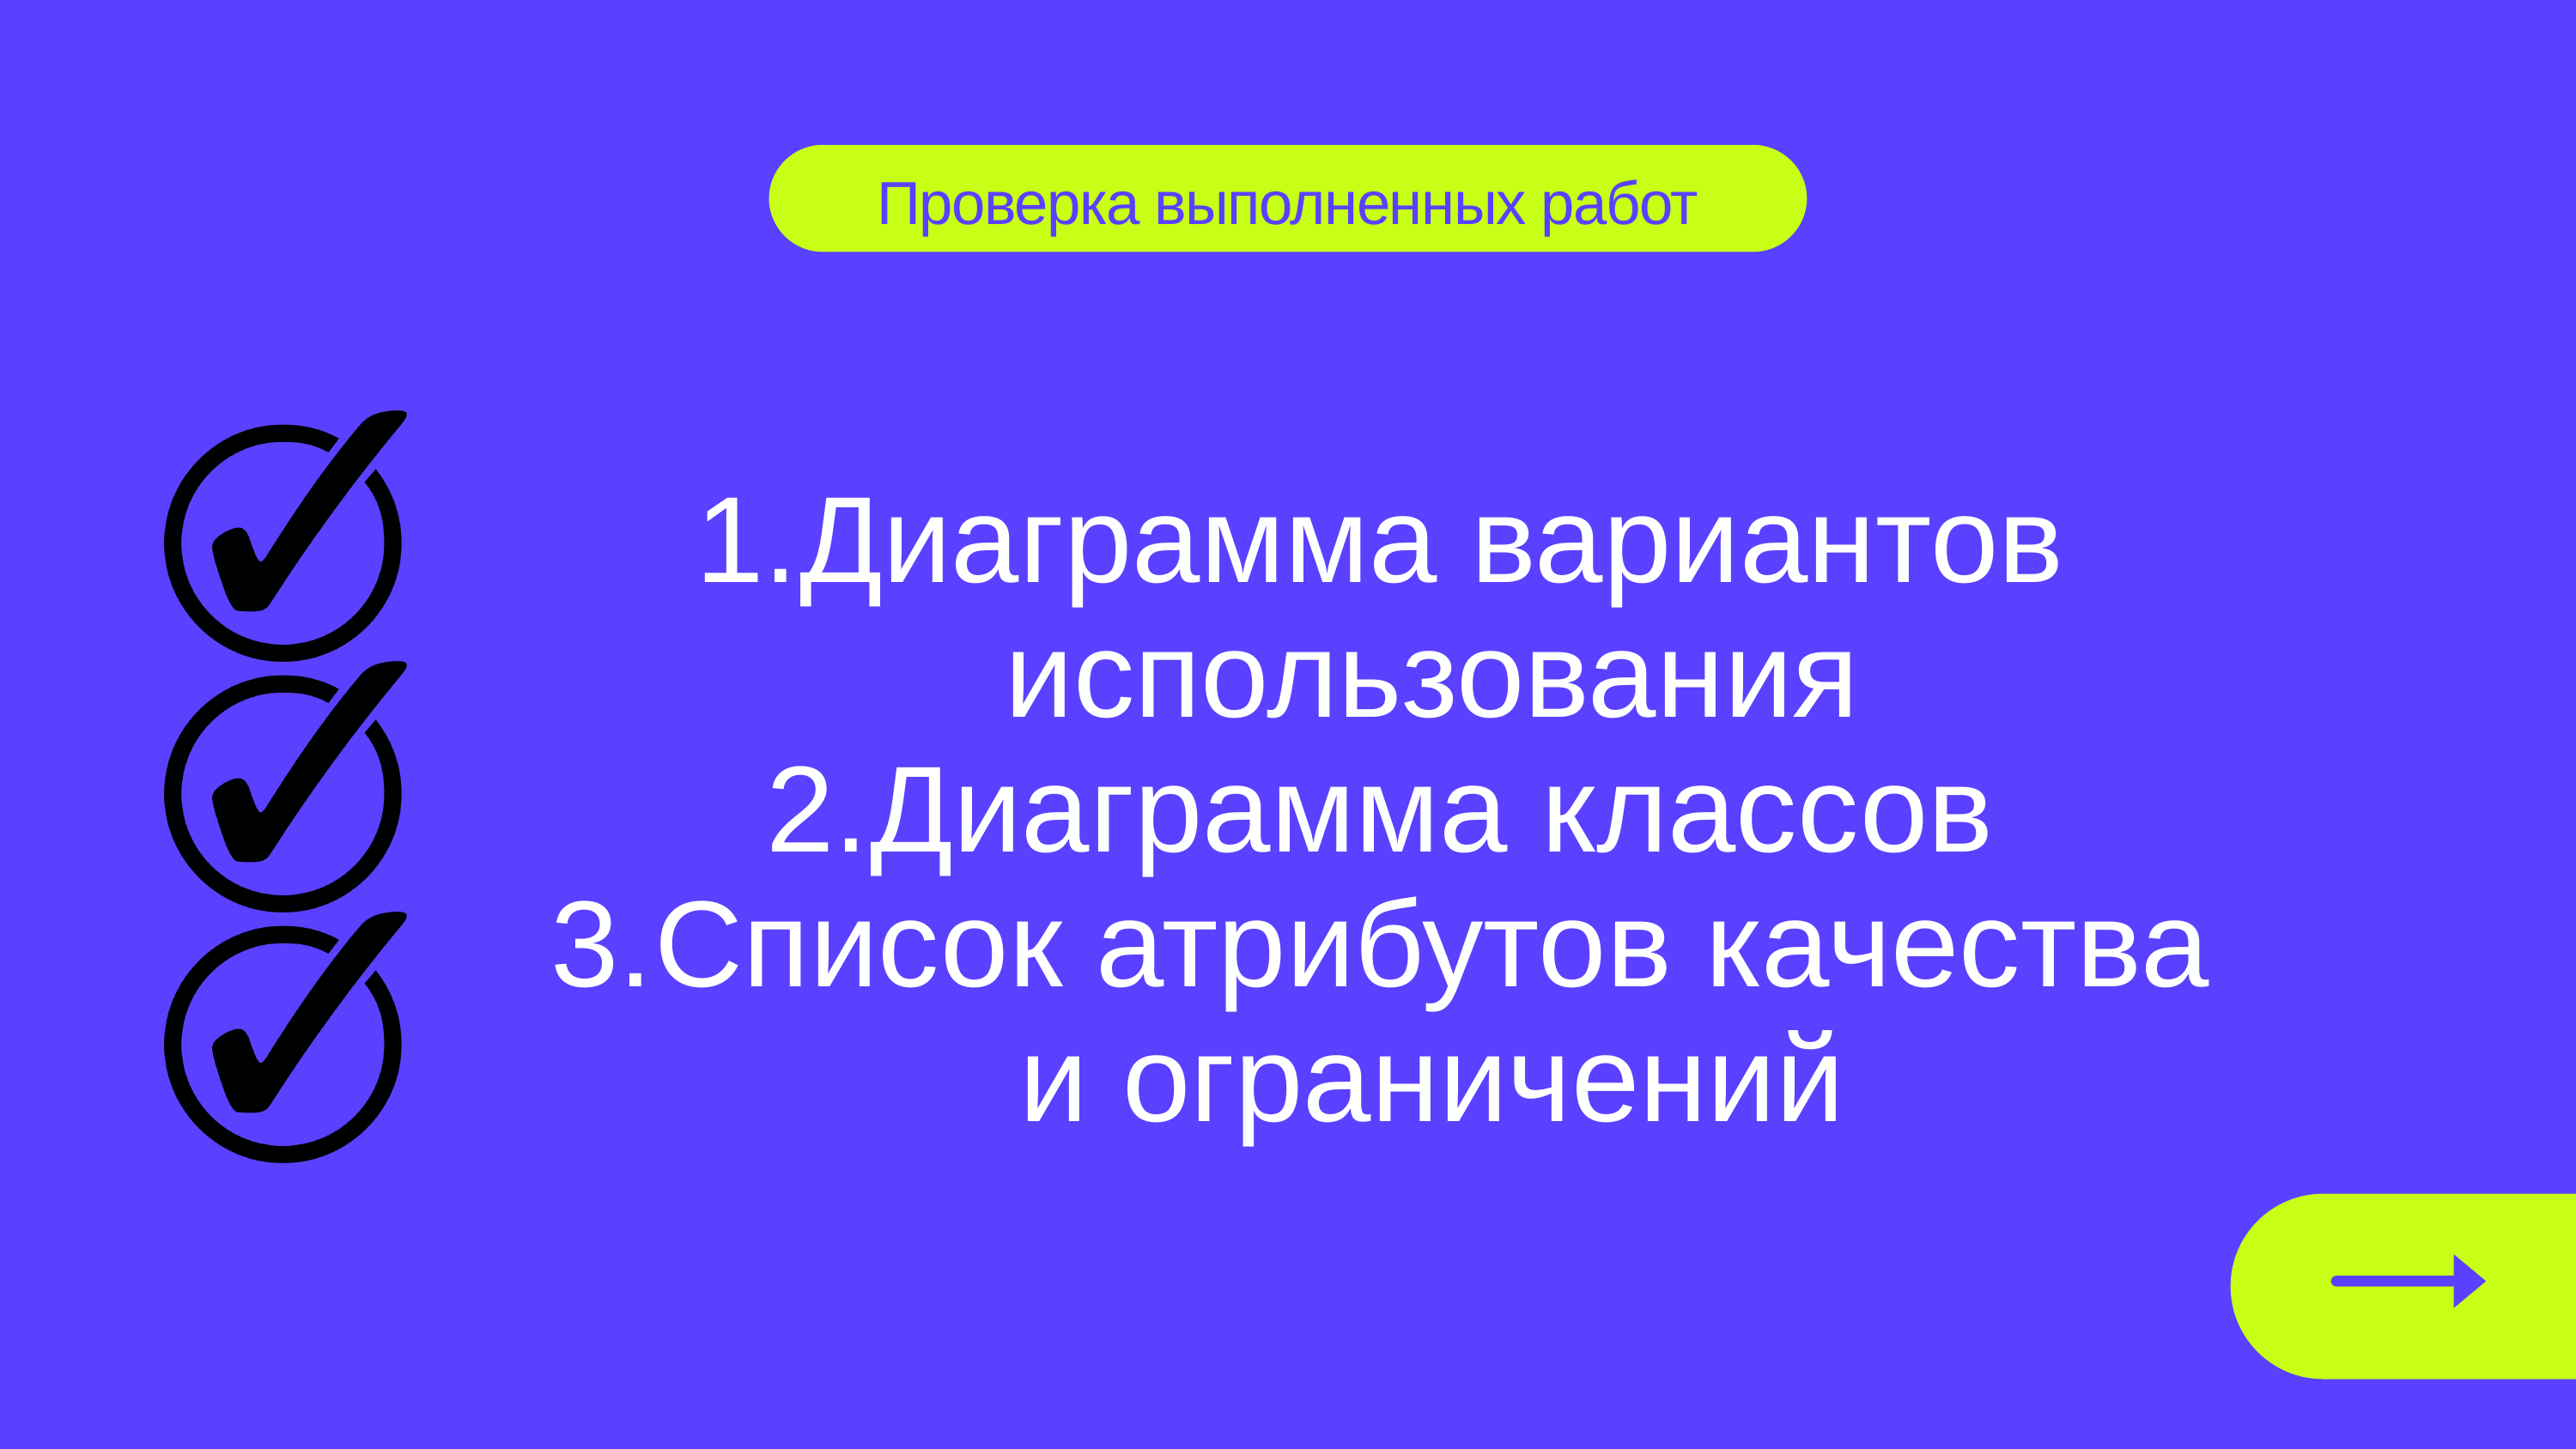

Проверка выполненных работ

Диаграмма вариантов использования
Диаграмма классов
Список атрибутов качества и ограничений